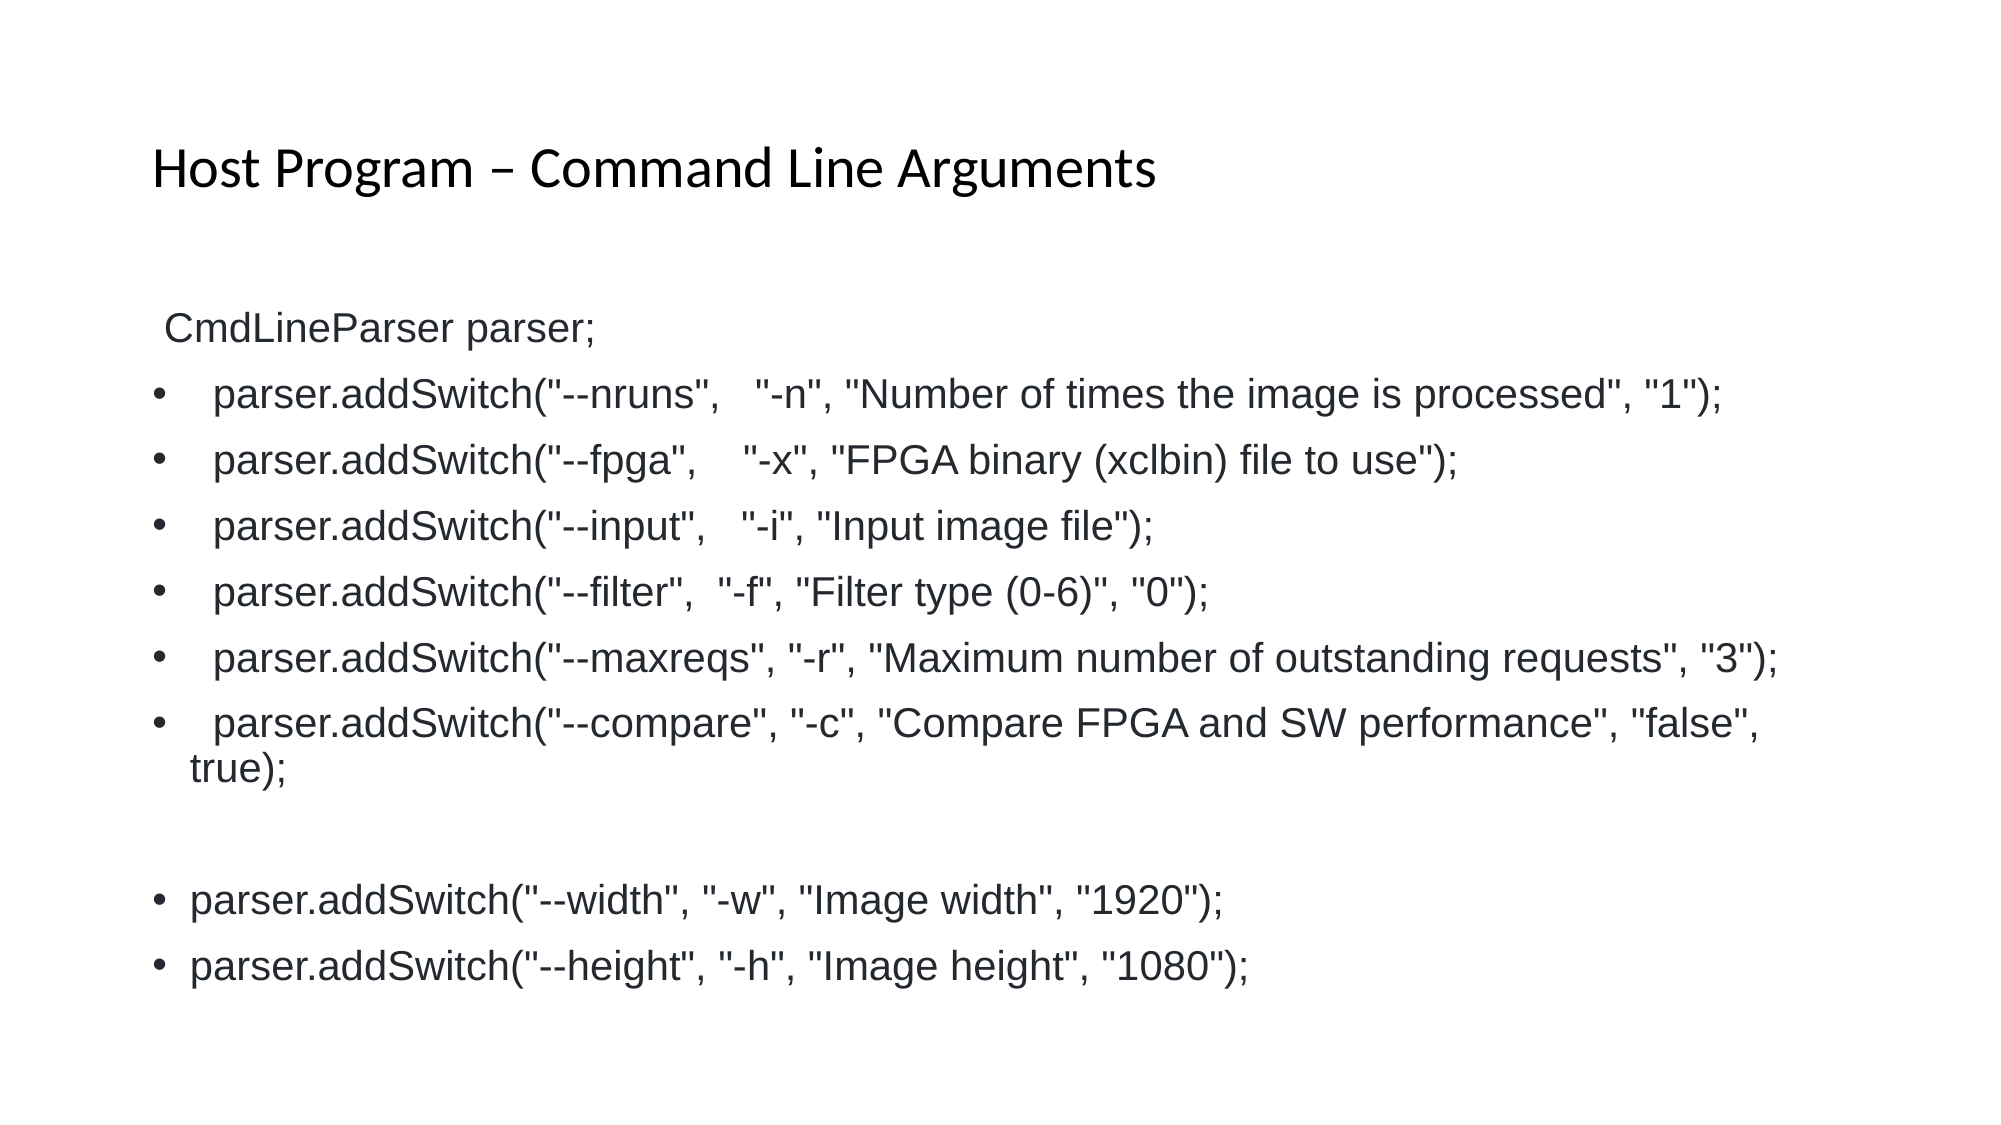

# Host Program – Command Line Arguments
 CmdLineParser parser;
  parser.addSwitch("--nruns",   "-n", "Number of times the image is processed", "1");
  parser.addSwitch("--fpga",    "-x", "FPGA binary (xclbin) file to use");
  parser.addSwitch("--input",   "-i", "Input image file");
  parser.addSwitch("--filter",  "-f", "Filter type (0-6)", "0");
  parser.addSwitch("--maxreqs", "-r", "Maximum number of outstanding requests", "3");
  parser.addSwitch("--compare", "-c", "Compare FPGA and SW performance", "false", true);

parser.addSwitch("--width", "-w", "Image width", "1920");
parser.addSwitch("--height", "-h", "Image height", "1080");